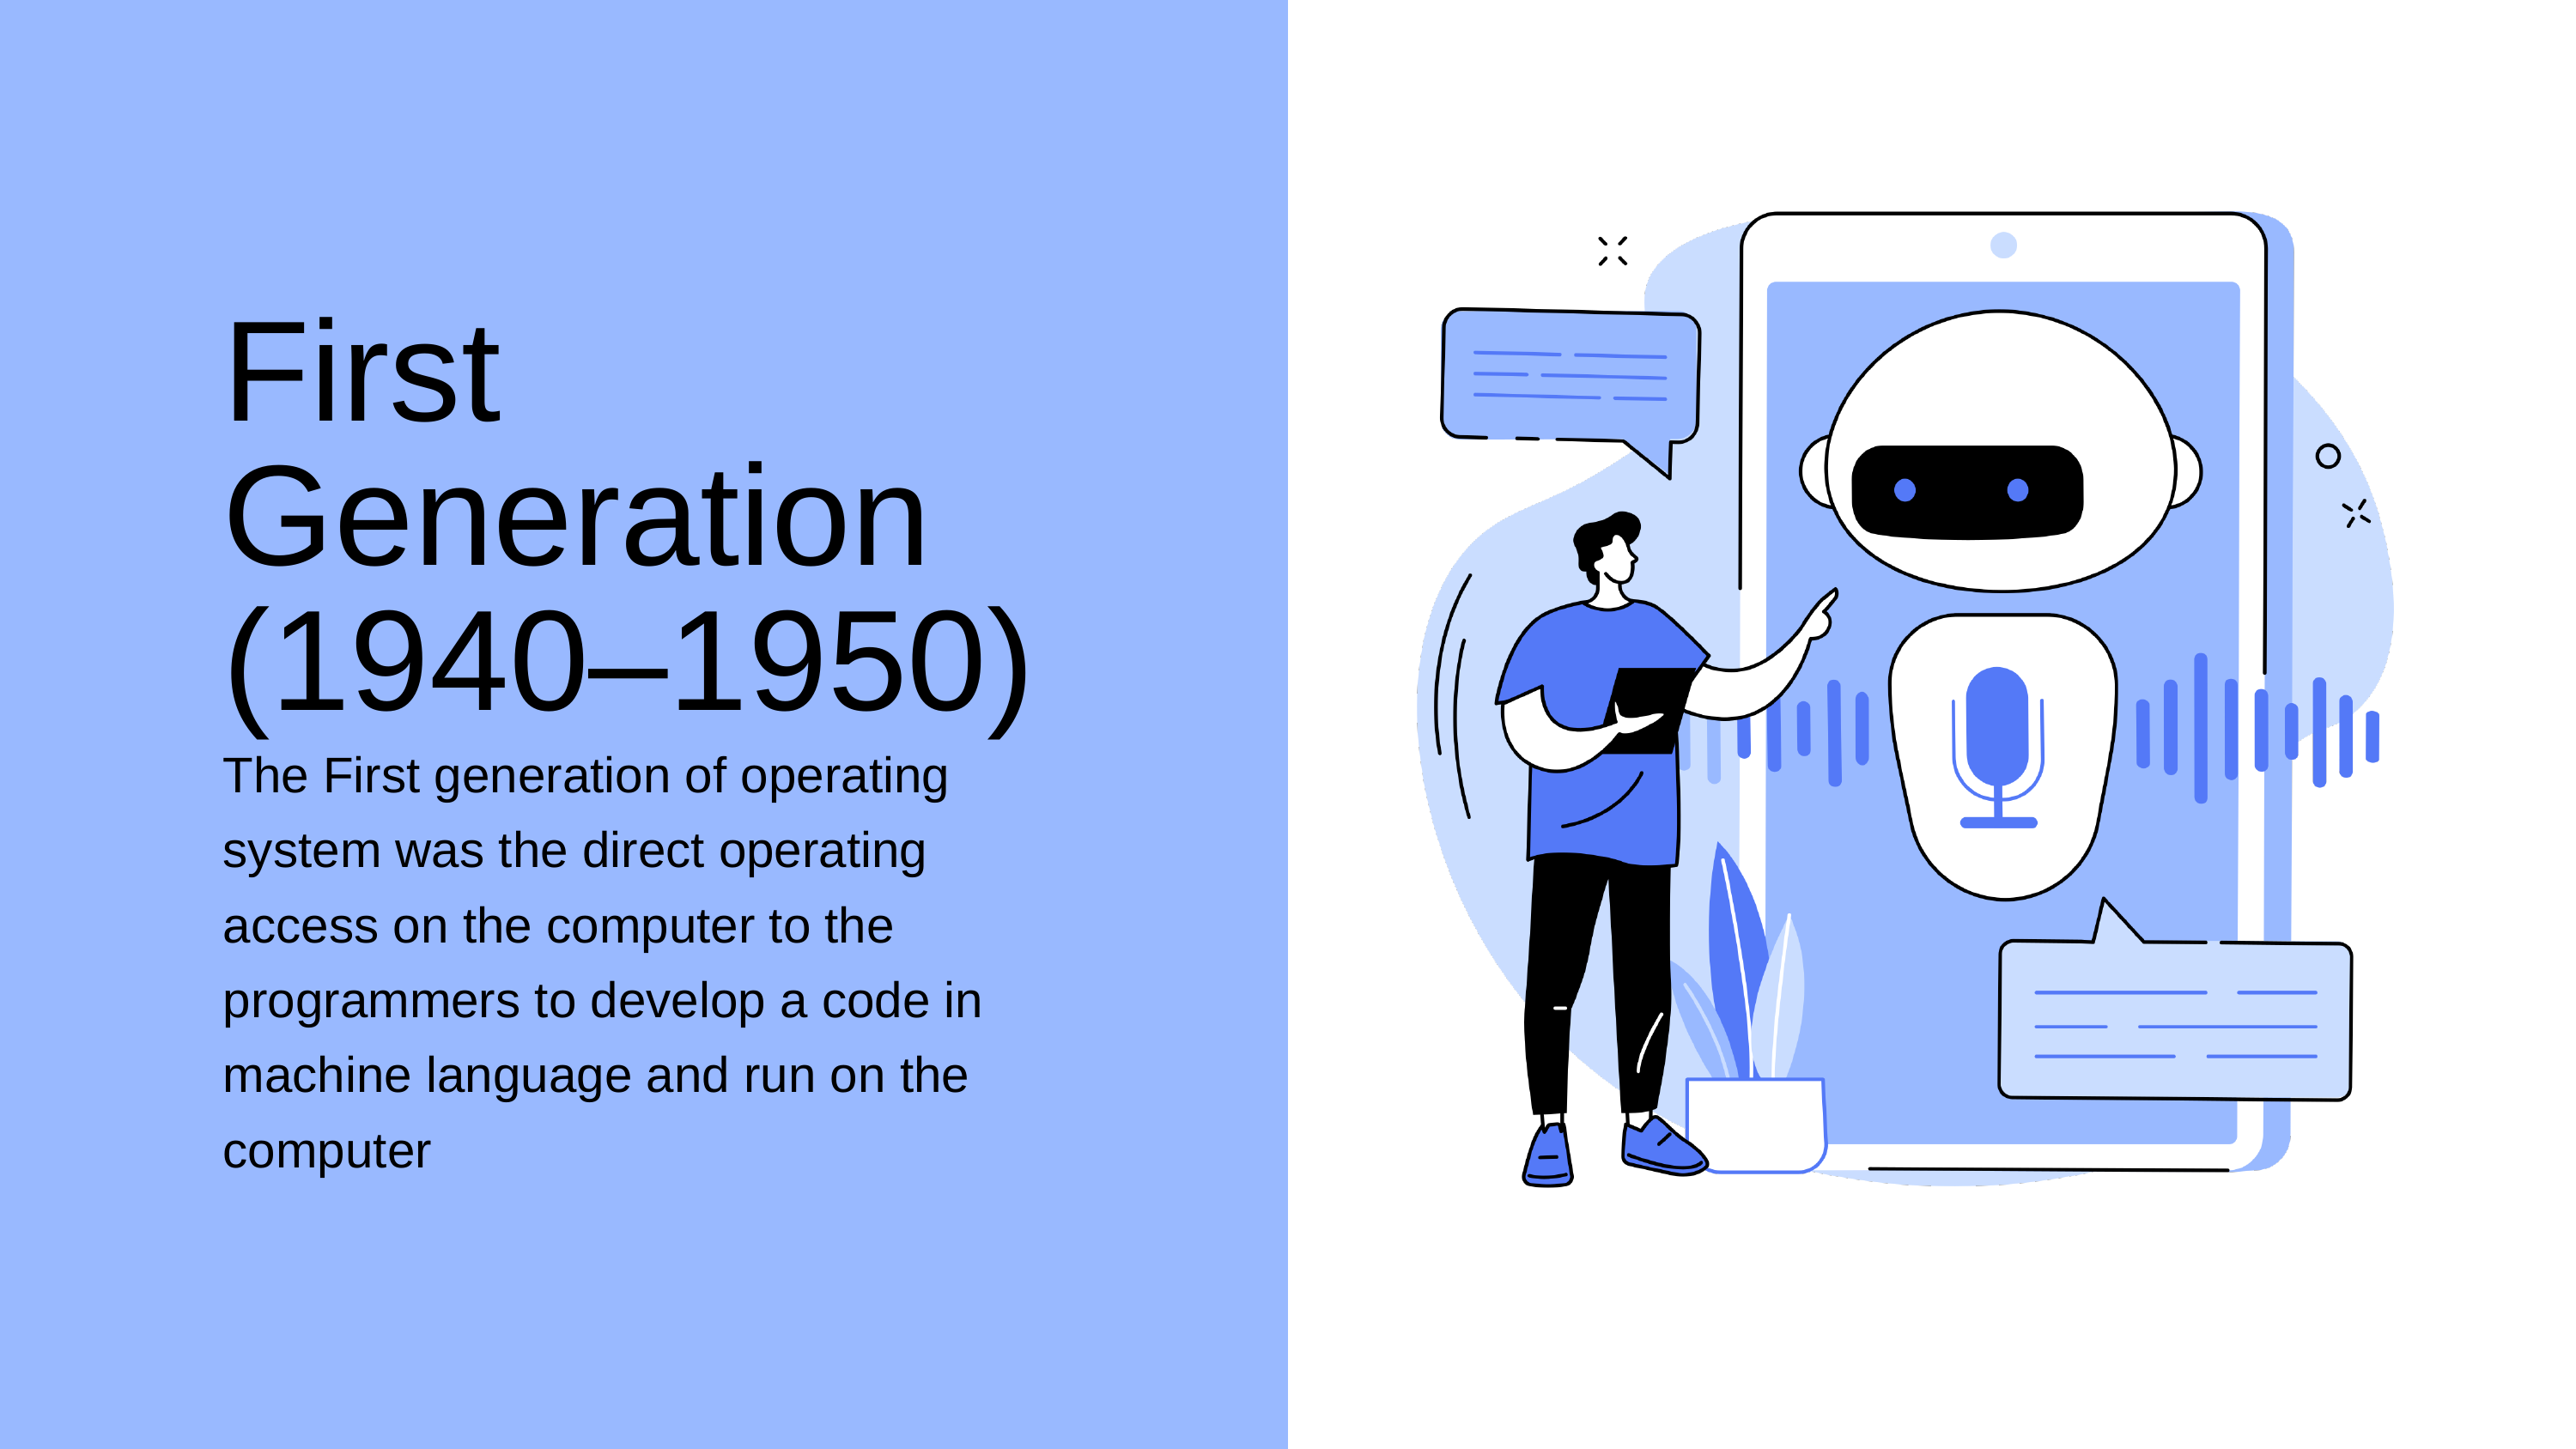

First Generation (1940–1950)
The First generation of operating system was the direct operating access on the computer to the programmers to develop a code in machine language and run on the computer